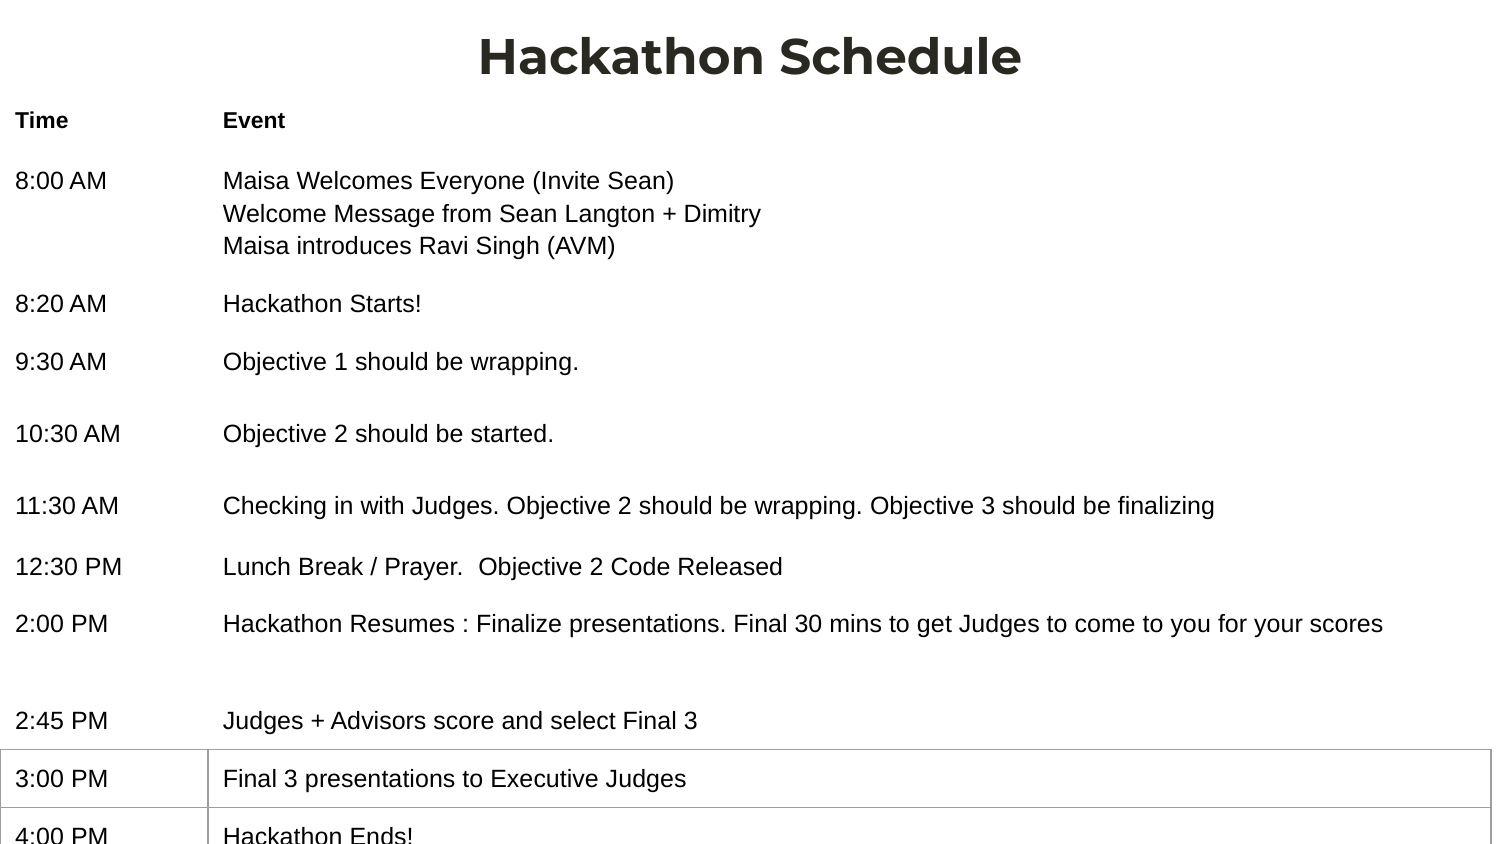

Hackathon Schedule
| Time | Event |
| --- | --- |
| 8:00 AM | Maisa Welcomes Everyone (Invite Sean) Welcome Message from Sean Langton + Dimitry Maisa introduces Ravi Singh (AVM) |
| 8:20 AM | Hackathon Starts! |
| 9:30 AM | Objective 1 should be wrapping. |
| 10:30 AM | Objective 2 should be started. |
| 11:30 AM | Checking in with Judges. Objective 2 should be wrapping. Objective 3 should be finalizing |
| 12:30 PM | Lunch Break / Prayer. Objective 2 Code Released |
| 2:00 PM | Hackathon Resumes : Finalize presentations. Final 30 mins to get Judges to come to you for your scores |
| 2:45 PM | Judges + Advisors score and select Final 3 |
| 3:00 PM | Final 3 presentations to Executive Judges |
| 4:00 PM | Hackathon Ends! |